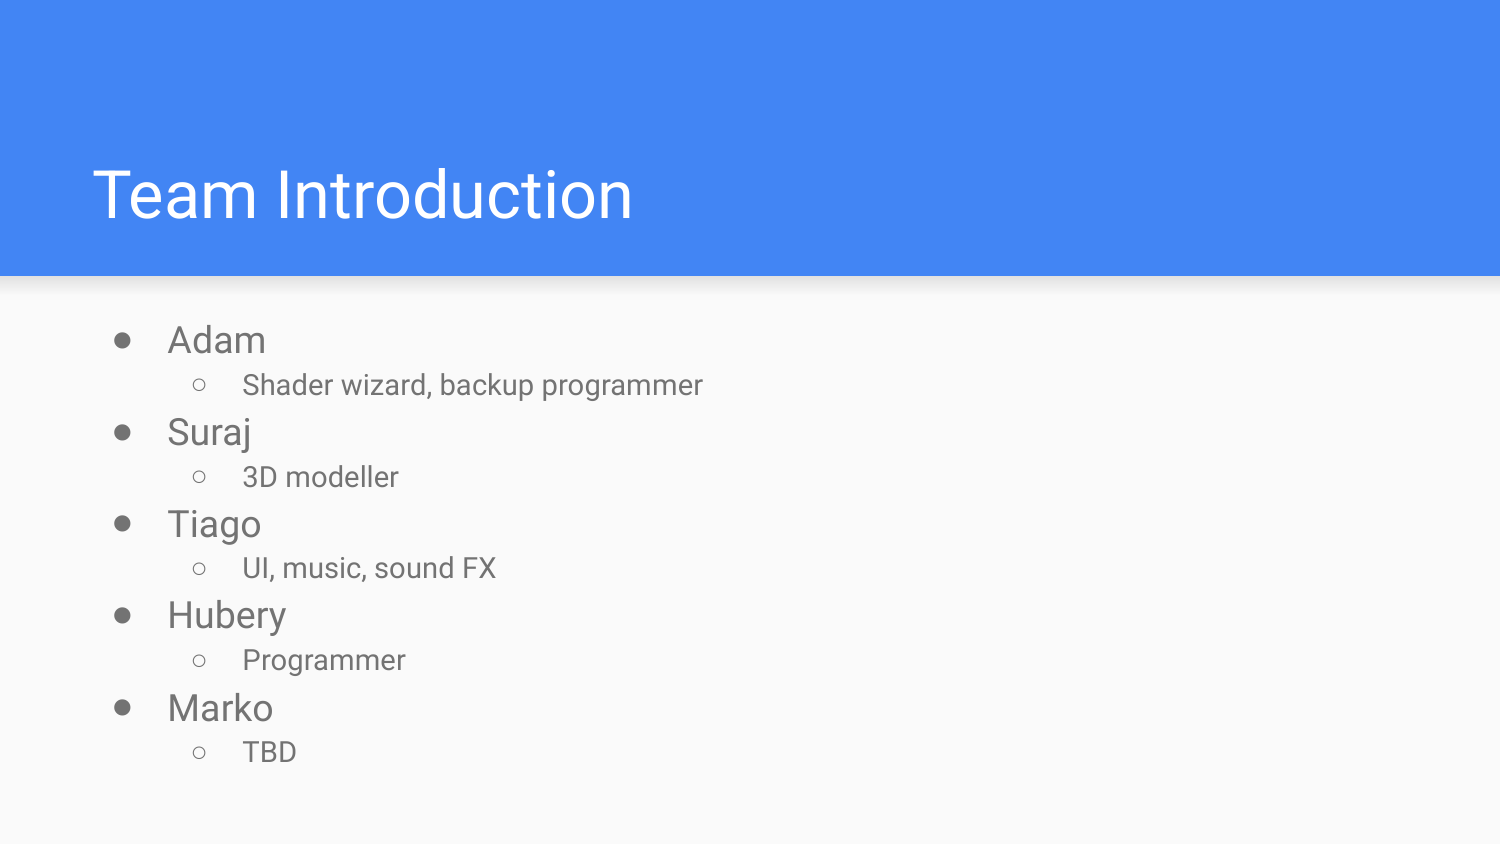

# Team Introduction
Adam
Shader wizard, backup programmer
Suraj
3D modeller
Tiago
UI, music, sound FX
Hubery
Programmer
Marko
TBD